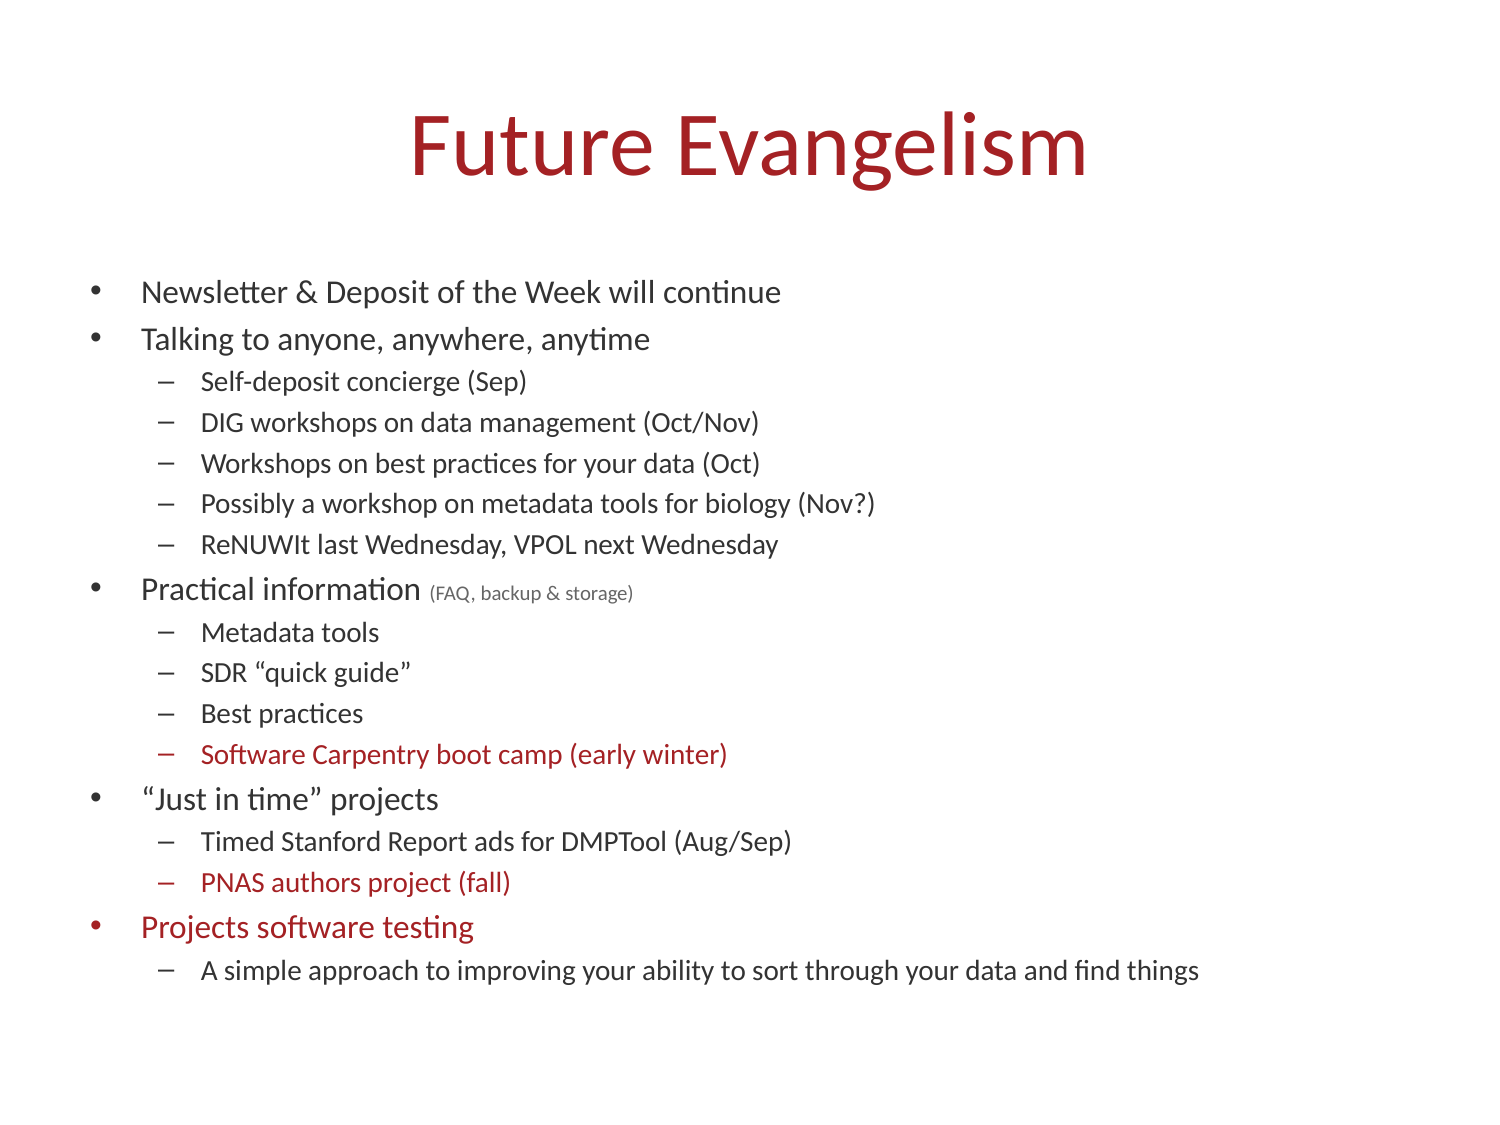

# Future Evangelism
Newsletter & Deposit of the Week will continue
Talking to anyone, anywhere, anytime
Self-deposit concierge (Sep)
DIG workshops on data management (Oct/Nov)
Workshops on best practices for your data (Oct)
Possibly a workshop on metadata tools for biology (Nov?)
ReNUWIt last Wednesday, VPOL next Wednesday
Practical information (FAQ, backup & storage)
Metadata tools
SDR “quick guide”
Best practices
Software Carpentry boot camp (early winter)
“Just in time” projects
Timed Stanford Report ads for DMPTool (Aug/Sep)
PNAS authors project (fall)
Projects software testing
A simple approach to improving your ability to sort through your data and find things